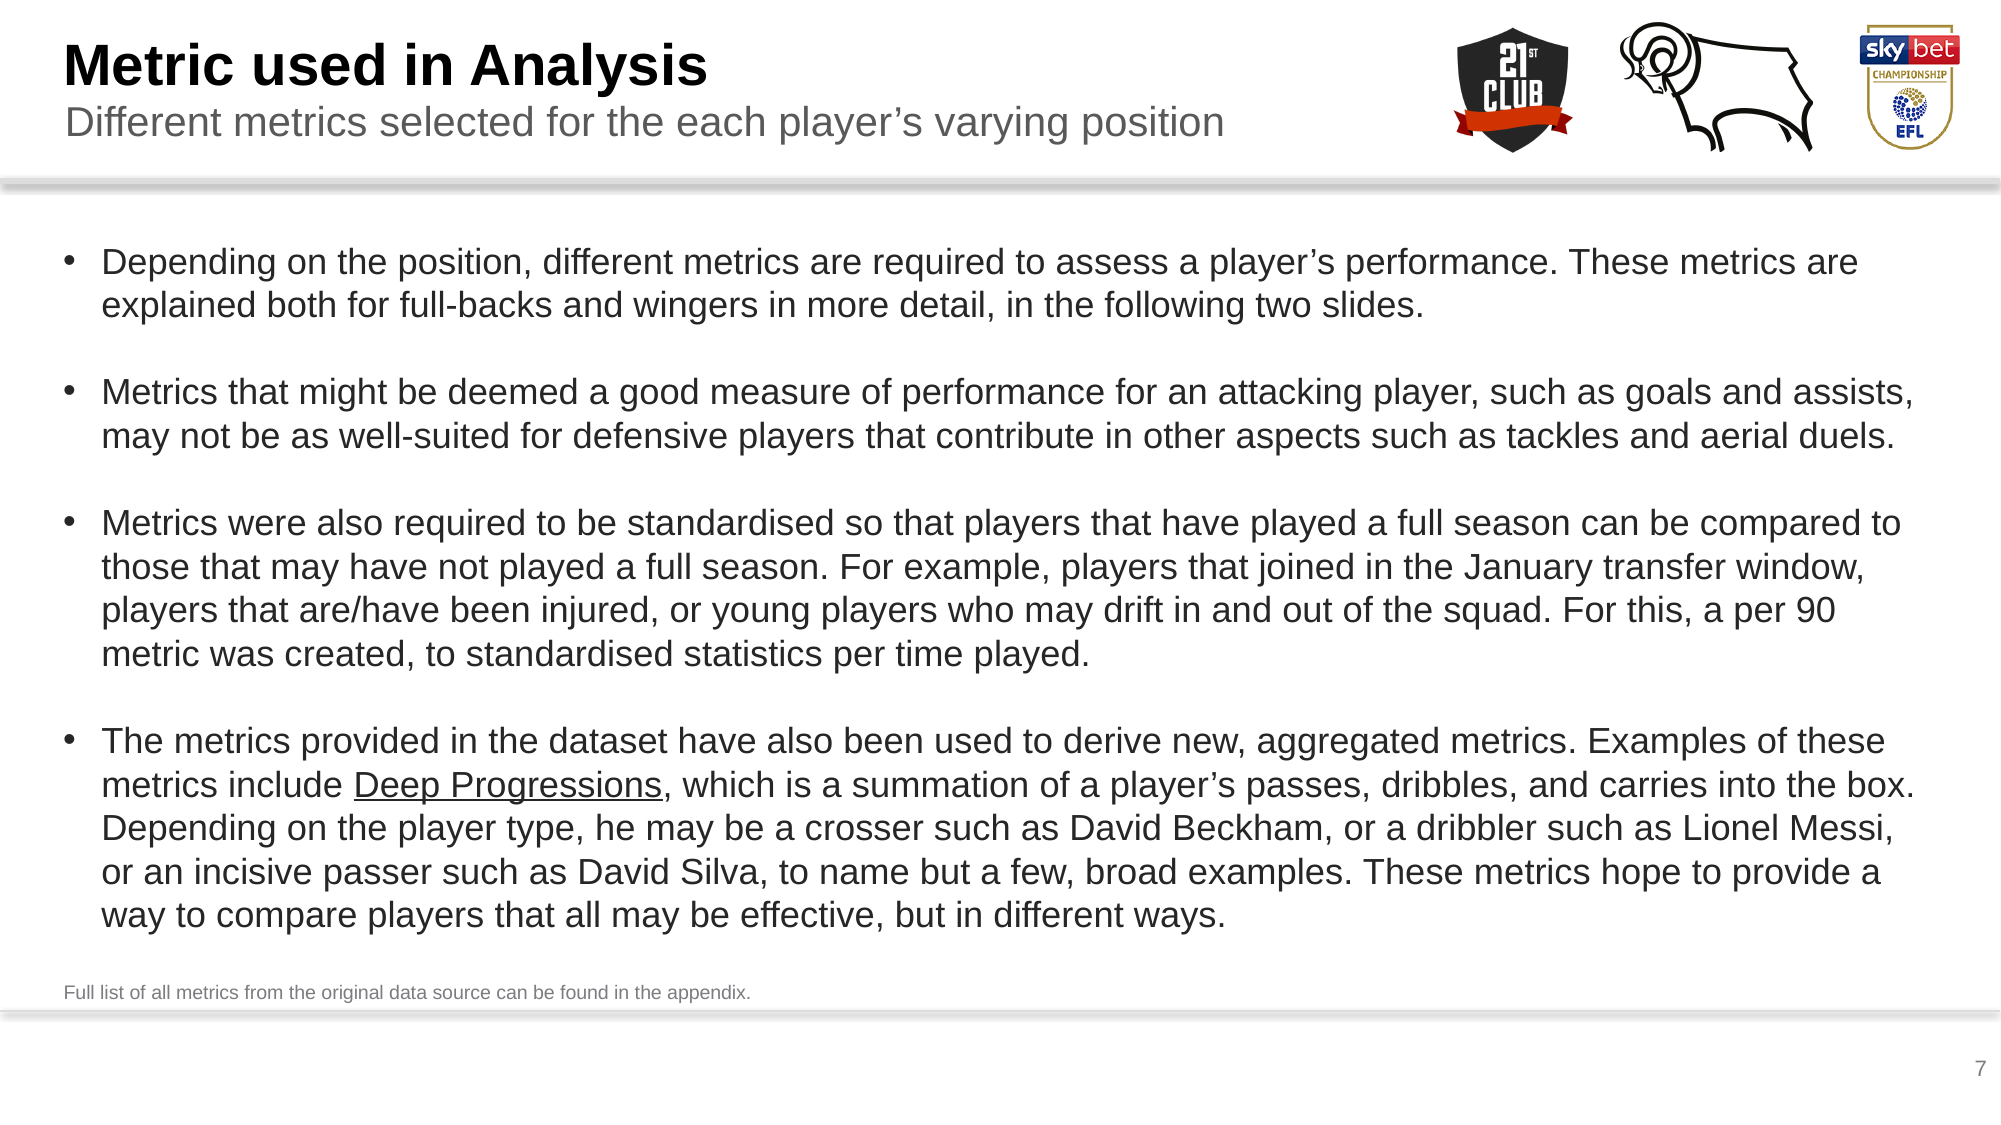

Metric used in Analysis
Different metrics selected for the each player’s varying position
Depending on the position, different metrics are required to assess a player’s performance. These metrics are explained both for full-backs and wingers in more detail, in the following two slides.

Metrics that might be deemed a good measure of performance for an attacking player, such as goals and assists, may not be as well-suited for defensive players that contribute in other aspects such as tackles and aerial duels.

Metrics were also required to be standardised so that players that have played a full season can be compared to those that may have not played a full season. For example, players that joined in the January transfer window, players that are/have been injured, or young players who may drift in and out of the squad. For this, a per 90 metric was created, to standardised statistics per time played.

The metrics provided in the dataset have also been used to derive new, aggregated metrics. Examples of these metrics include Deep Progressions, which is a summation of a player’s passes, dribbles, and carries into the box. Depending on the player type, he may be a crosser such as David Beckham, or a dribbler such as Lionel Messi, or an incisive passer such as David Silva, to name but a few, broad examples. These metrics hope to provide a way to compare players that all may be effective, but in different ways.

Full list of all metrics from the original data source can be found in the appendix.
7